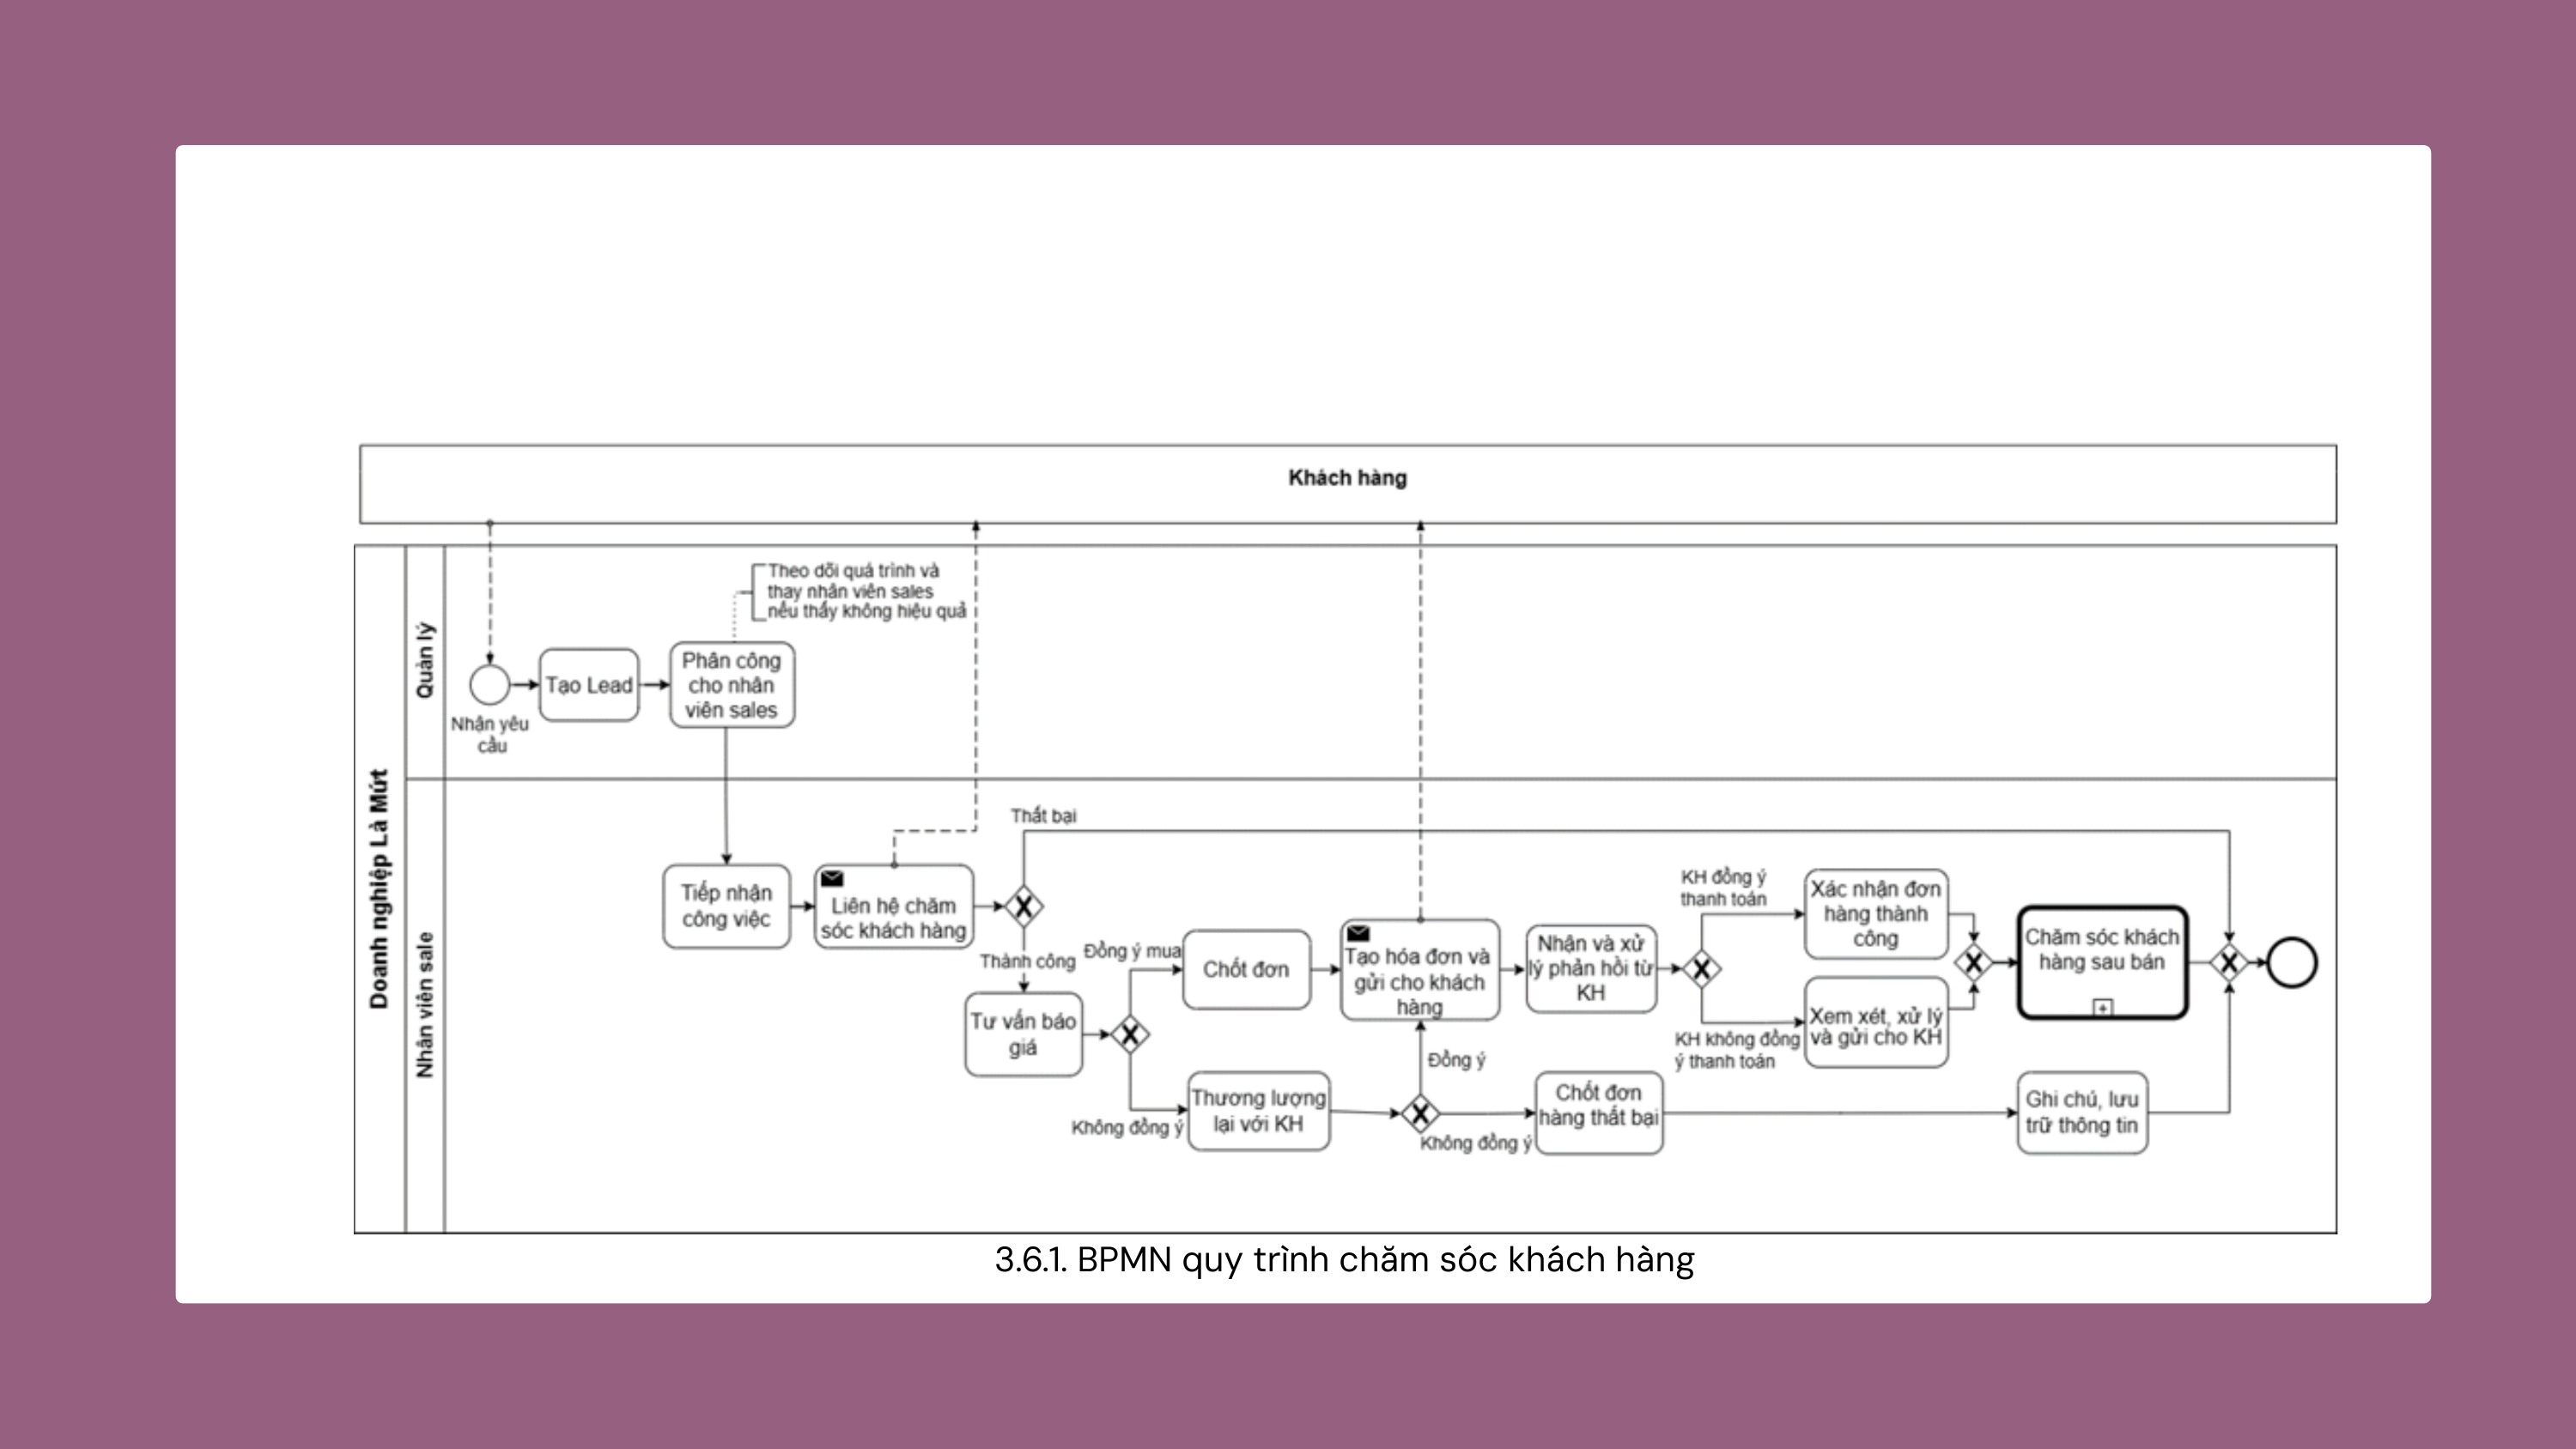

3.6.1. BPMN quy trình chăm sóc khách hàng